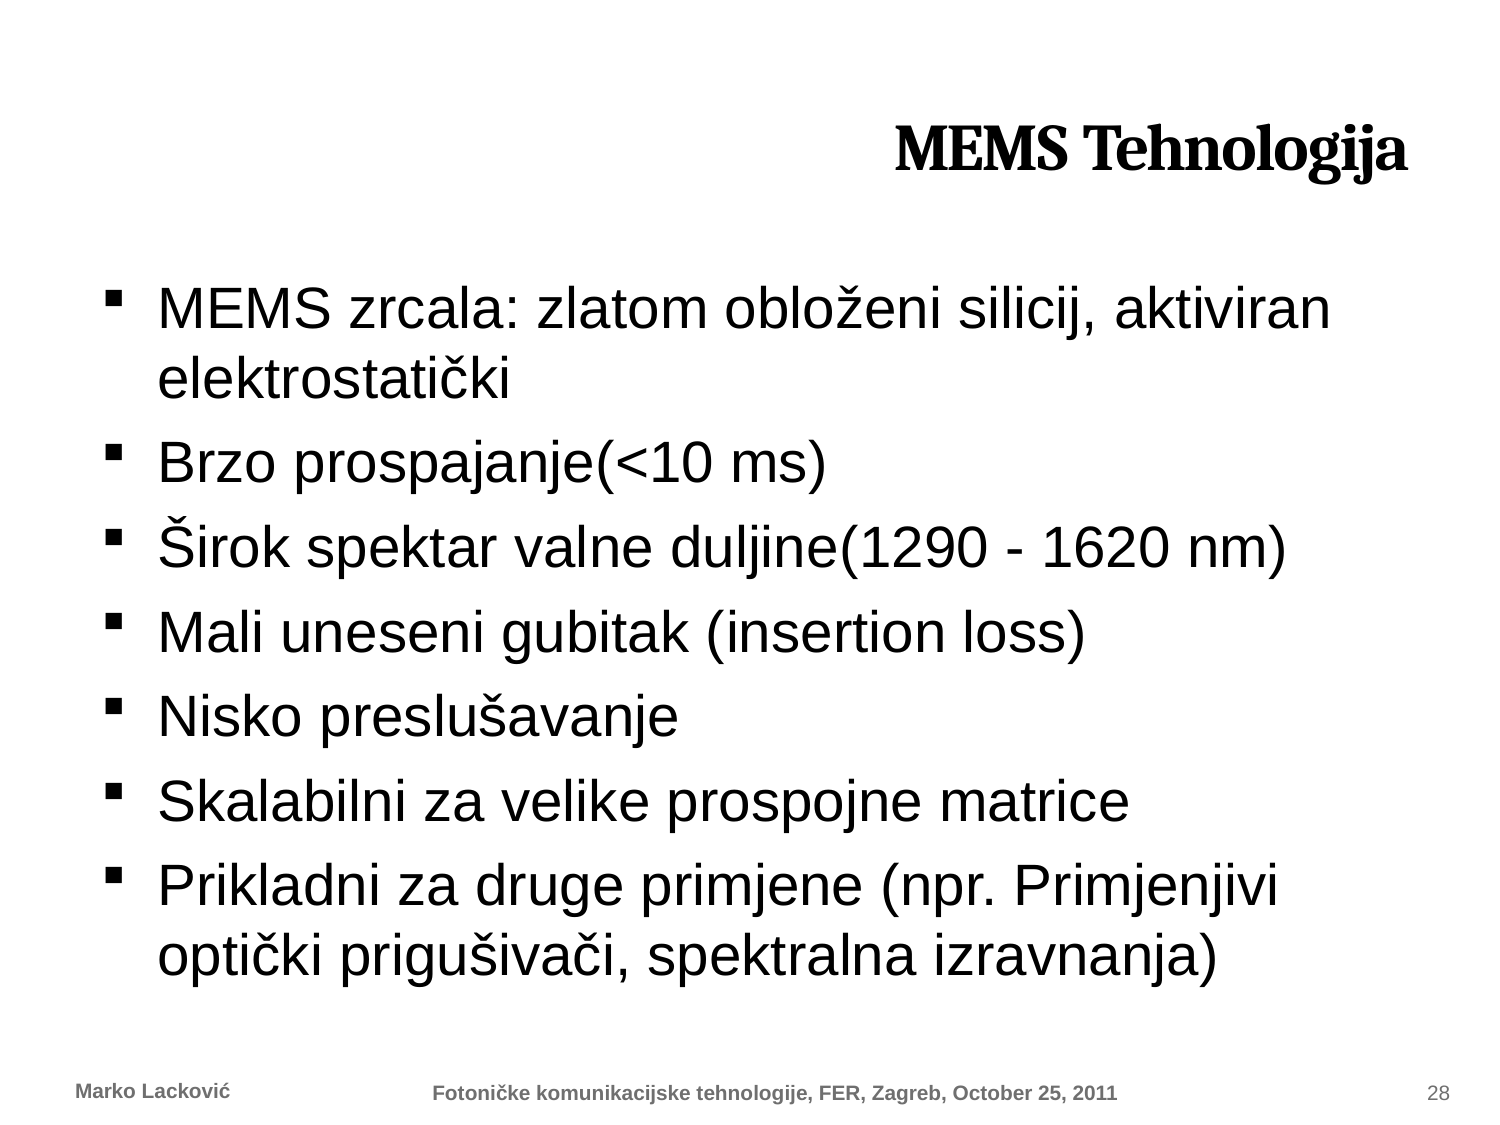

# MEMS Tehnologija

MEMS zrcala: zlatom obloženi silicij, aktiviran elektrostatički
Brzo prospajanje(<10 ms)
Širok spektar valne duljine(1290 - 1620 nm)
Mali uneseni gubitak (insertion loss)
Nisko preslušavanje
Skalabilni za velike prospojne matrice
Prikladni za druge primjene (npr. Primjenjivi optički prigušivači, spektralna izravnanja)